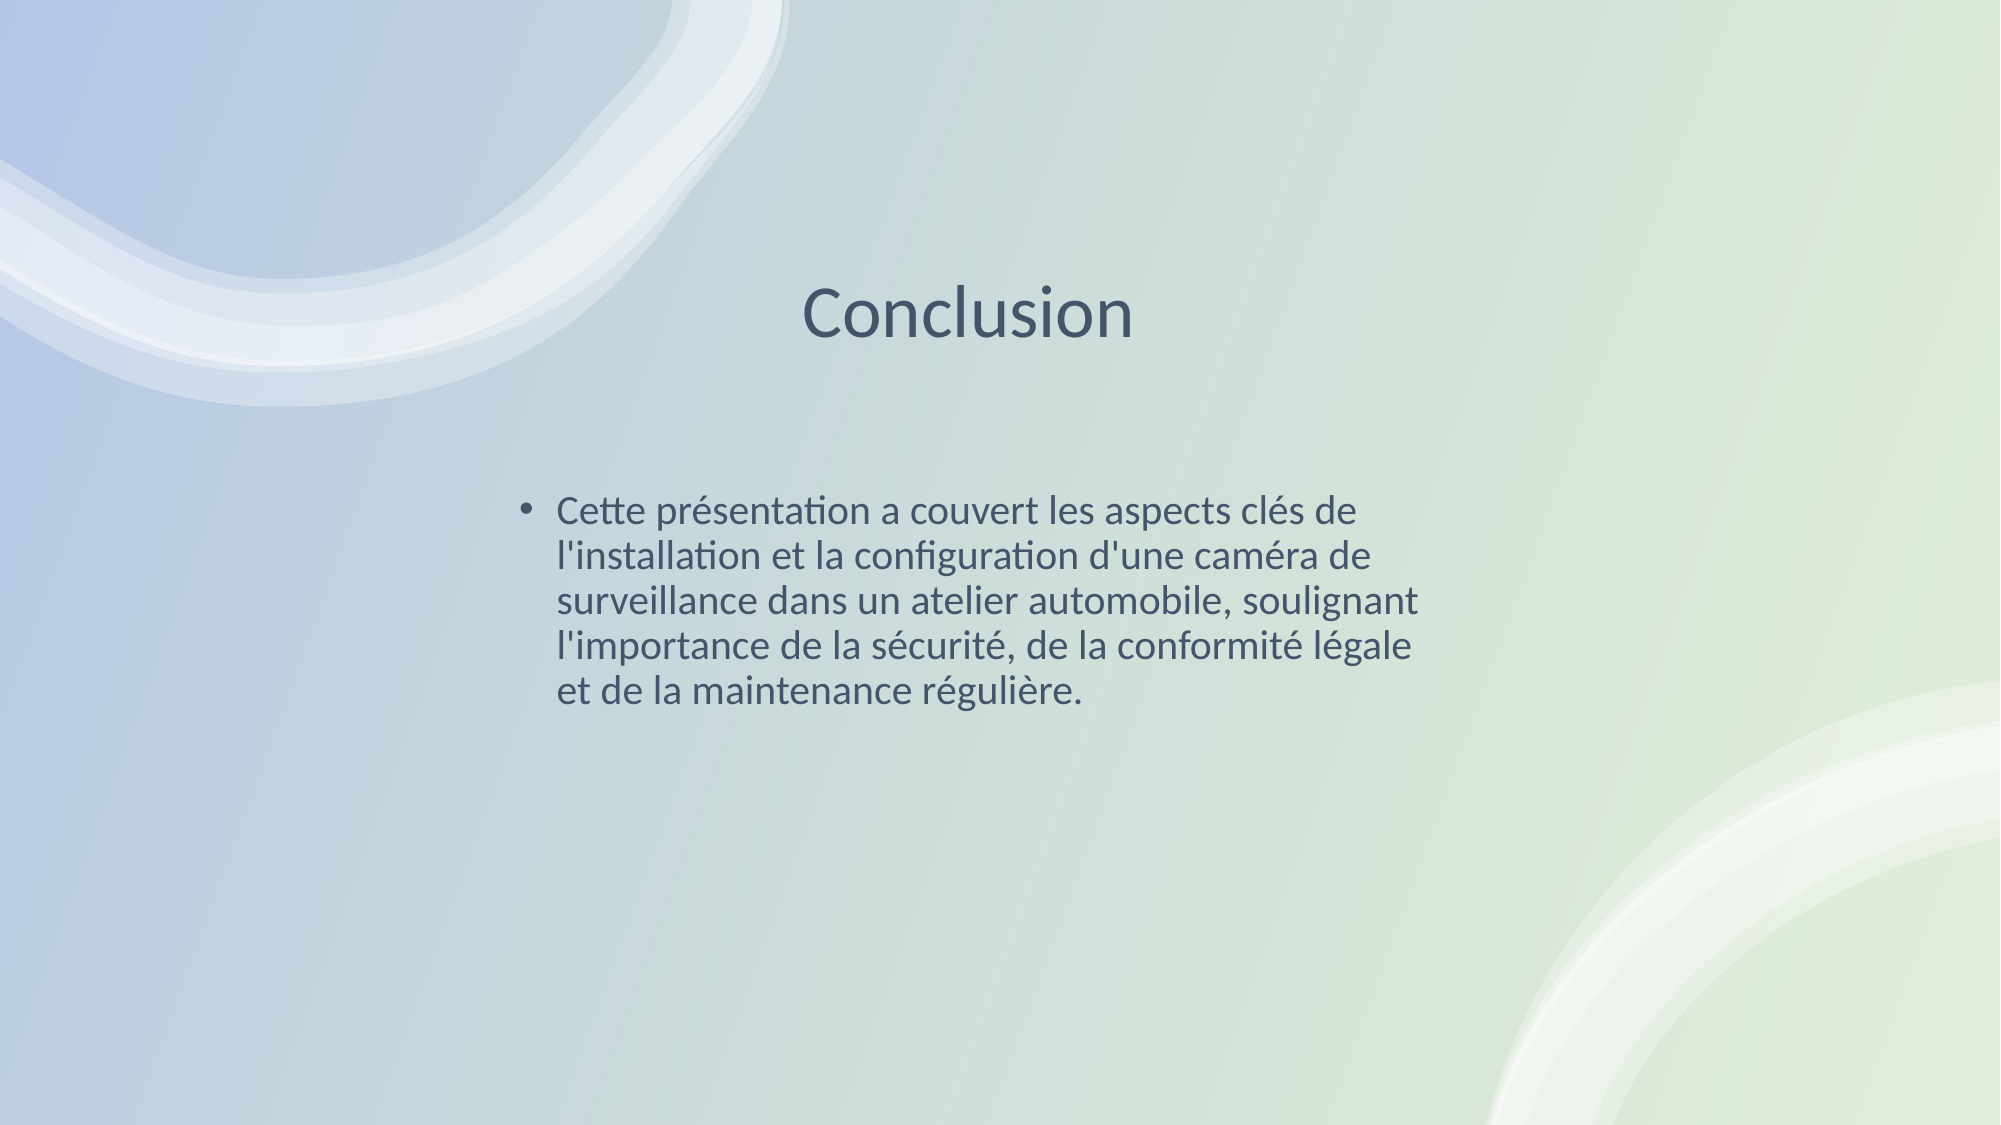

# Conclusion
Cette présentation a couvert les aspects clés de l'installation et la configuration d'une caméra de surveillance dans un atelier automobile, soulignant l'importance de la sécurité, de la conformité légale et de la maintenance régulière.

C.A.R
15